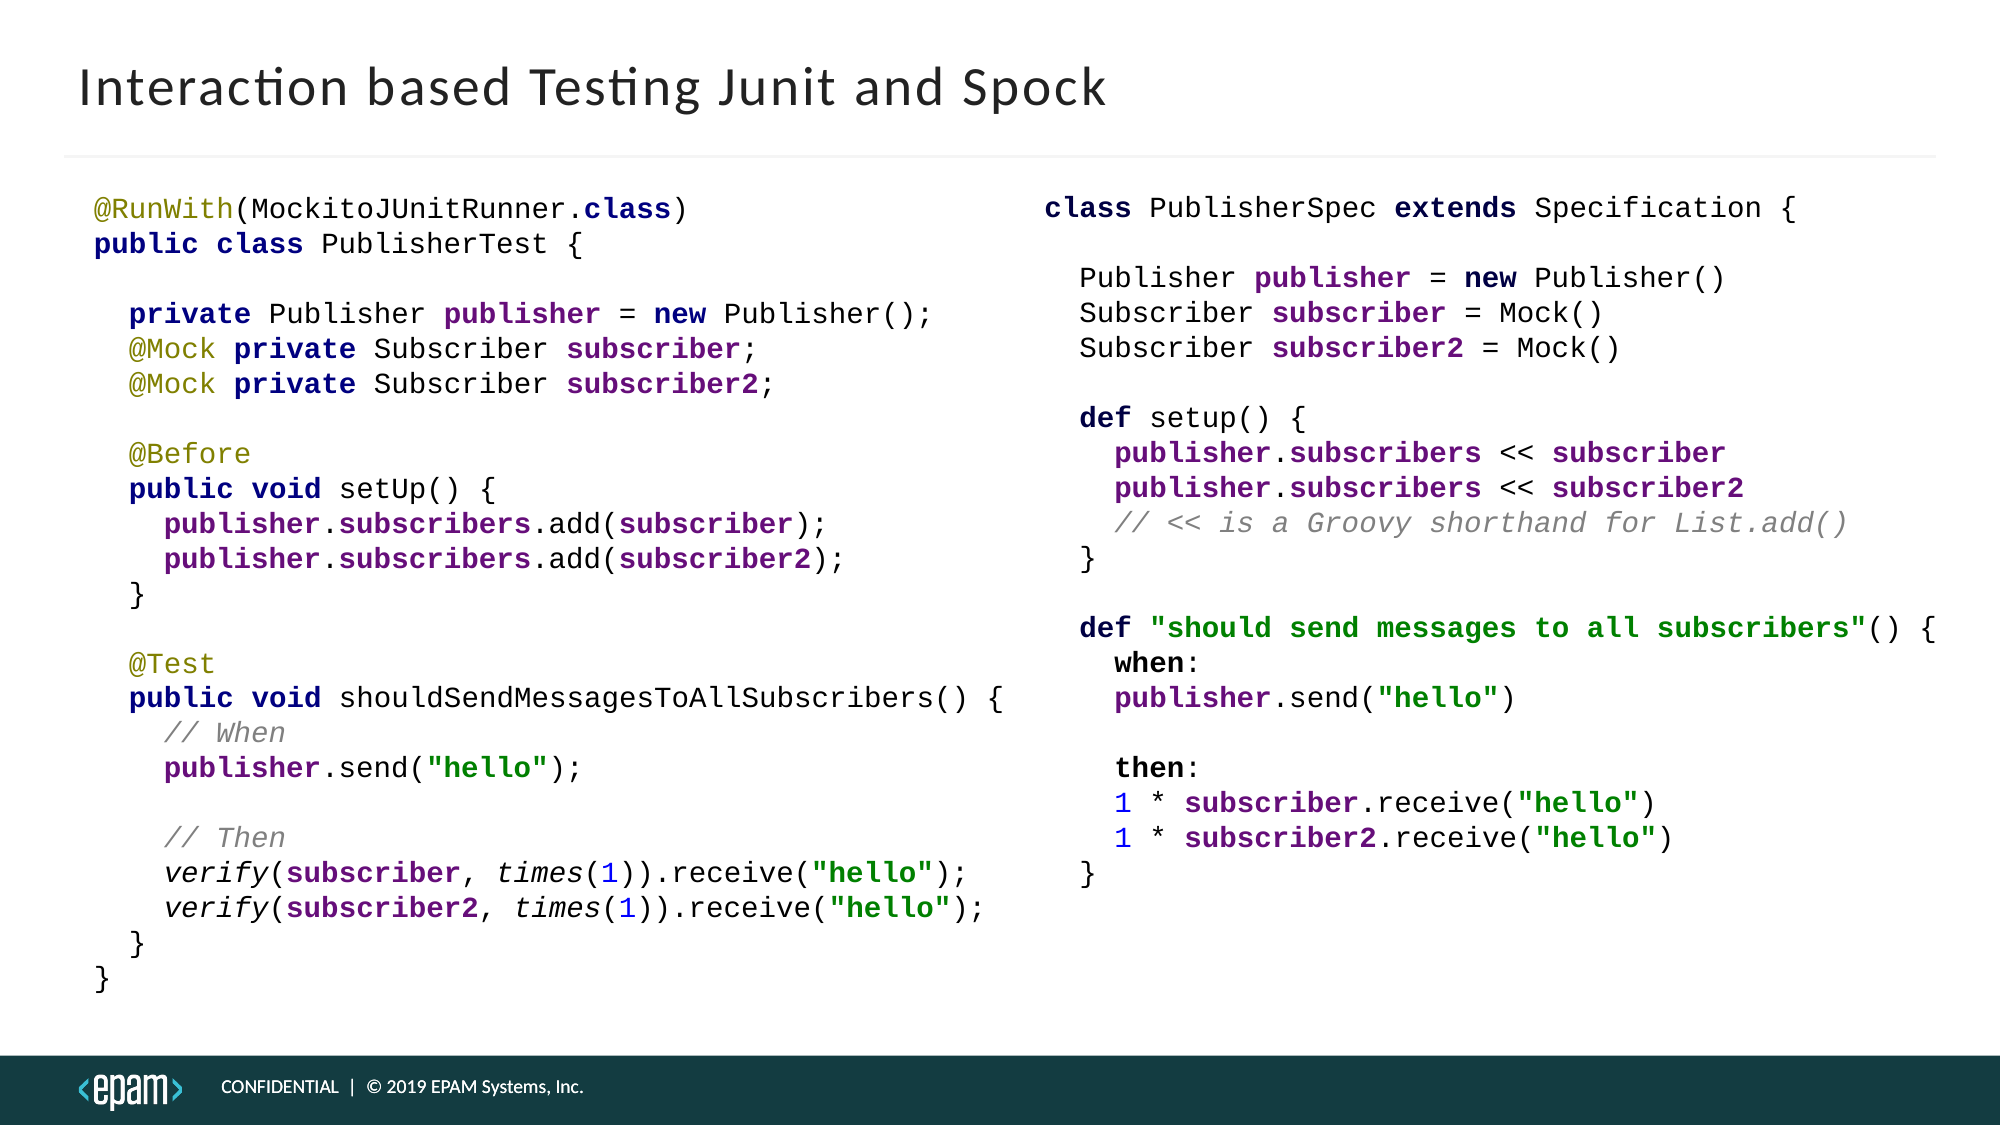

# Interaction based Testing Junit and Spock
@RunWith(MockitoJUnitRunner.class)
public class PublisherTest {
  private Publisher publisher = new Publisher();
  @Mock private Subscriber subscriber;
  @Mock private Subscriber subscriber2;
  @Before
  public void setUp() {
    publisher.subscribers.add(subscriber);
    publisher.subscribers.add(subscriber2);
  }
  @Test
  public void shouldSendMessagesToAllSubscribers() {
    // When
    publisher.send("hello");
    // Then
    verify(subscriber, times(1)).receive("hello");
    verify(subscriber2, times(1)).receive("hello");
  }
}
class PublisherSpec extends Specification {
  Publisher publisher = new Publisher()
  Subscriber subscriber = Mock()
  Subscriber subscriber2 = Mock()
  def setup() {
    publisher.subscribers << subscriber
    publisher.subscribers << subscriber2
    // << is a Groovy shorthand for List.add()
  }
  def "should send messages to all subscribers"() {
    when:
    publisher.send("hello")
    then:
    1 * subscriber.receive("hello")
    1 * subscriber2.receive("hello")
  }
CONFIDENTIAL  |  © 2019 EPAM Systems, Inc.